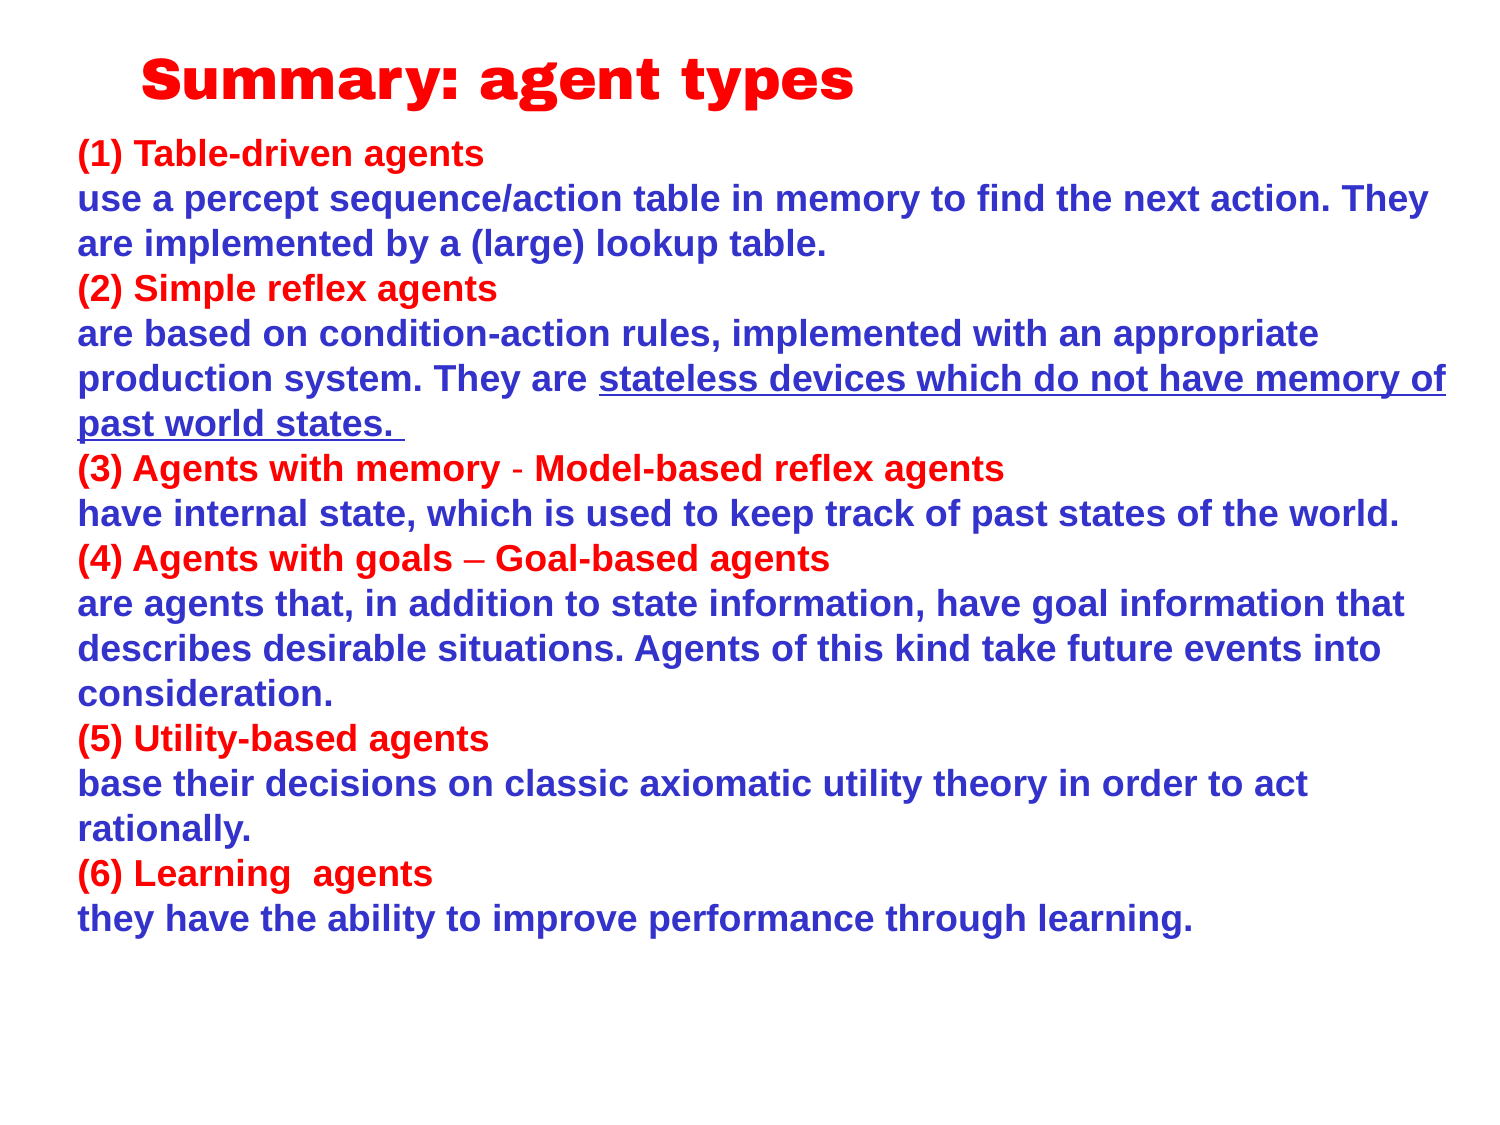

# Summary: agent types
(1) Table-driven agents
use a percept sequence/action table in memory to find the next action. They are implemented by a (large) lookup table.
(2) Simple reflex agents
are based on condition-action rules, implemented with an appropriate production system. They are stateless devices which do not have memory of past world states.
(3) Agents with memory - Model-based reflex agents
have internal state, which is used to keep track of past states of the world.
(4) Agents with goals – Goal-based agents
are agents that, in addition to state information, have goal information that describes desirable situations. Agents of this kind take future events into consideration.
(5) Utility-based agents
base their decisions on classic axiomatic utility theory in order to act rationally.
(6) Learning  agents
they have the ability to improve performance through learning.